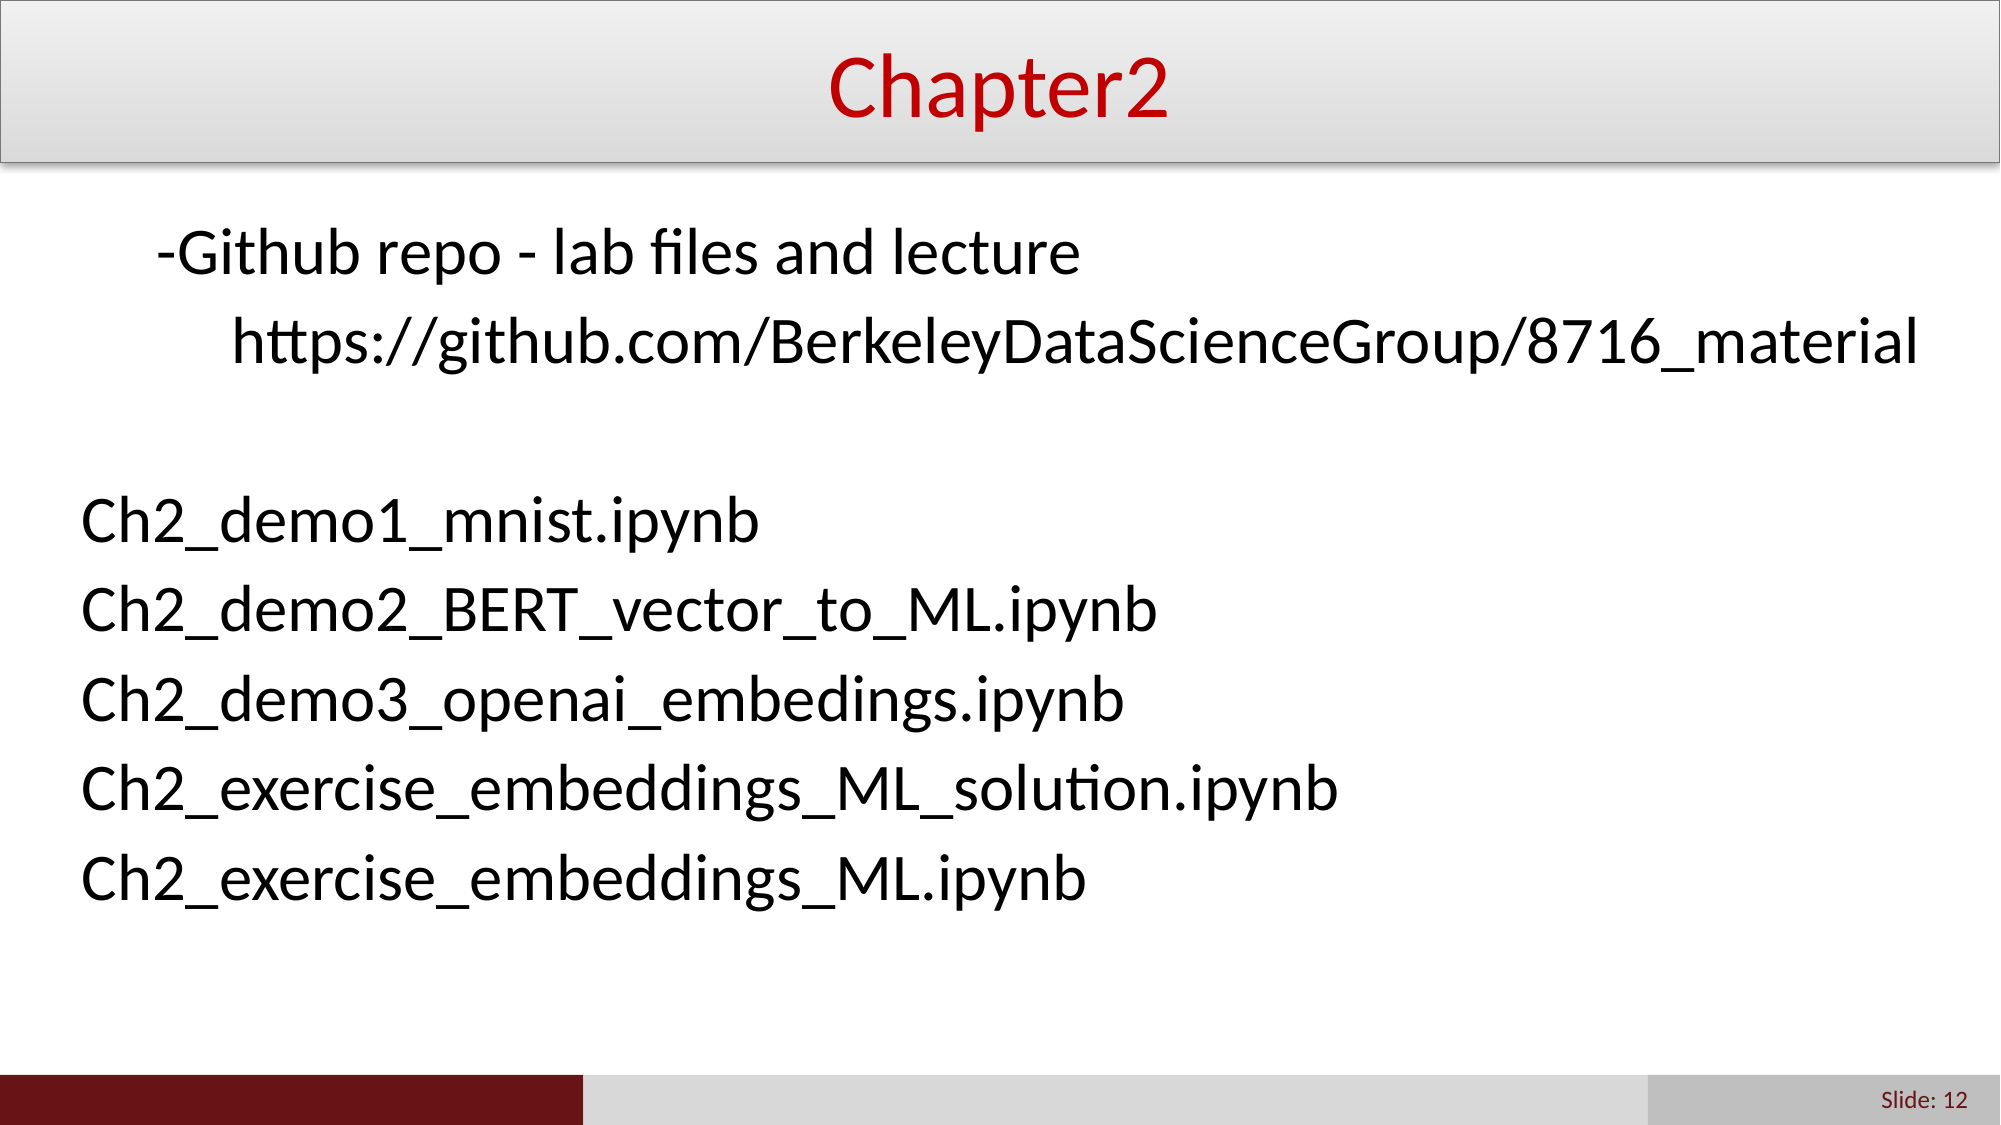

# Chapter2
-Github repo - lab files and lecture
https://github.com/BerkeleyDataScienceGroup/8716_material

Ch2_demo1_mnist.ipynb
Ch2_demo2_BERT_vector_to_ML.ipynb
Ch2_demo3_openai_embedings.ipynb
Ch2_exercise_embeddings_ML_solution.ipynb
Ch2_exercise_embeddings_ML.ipynb